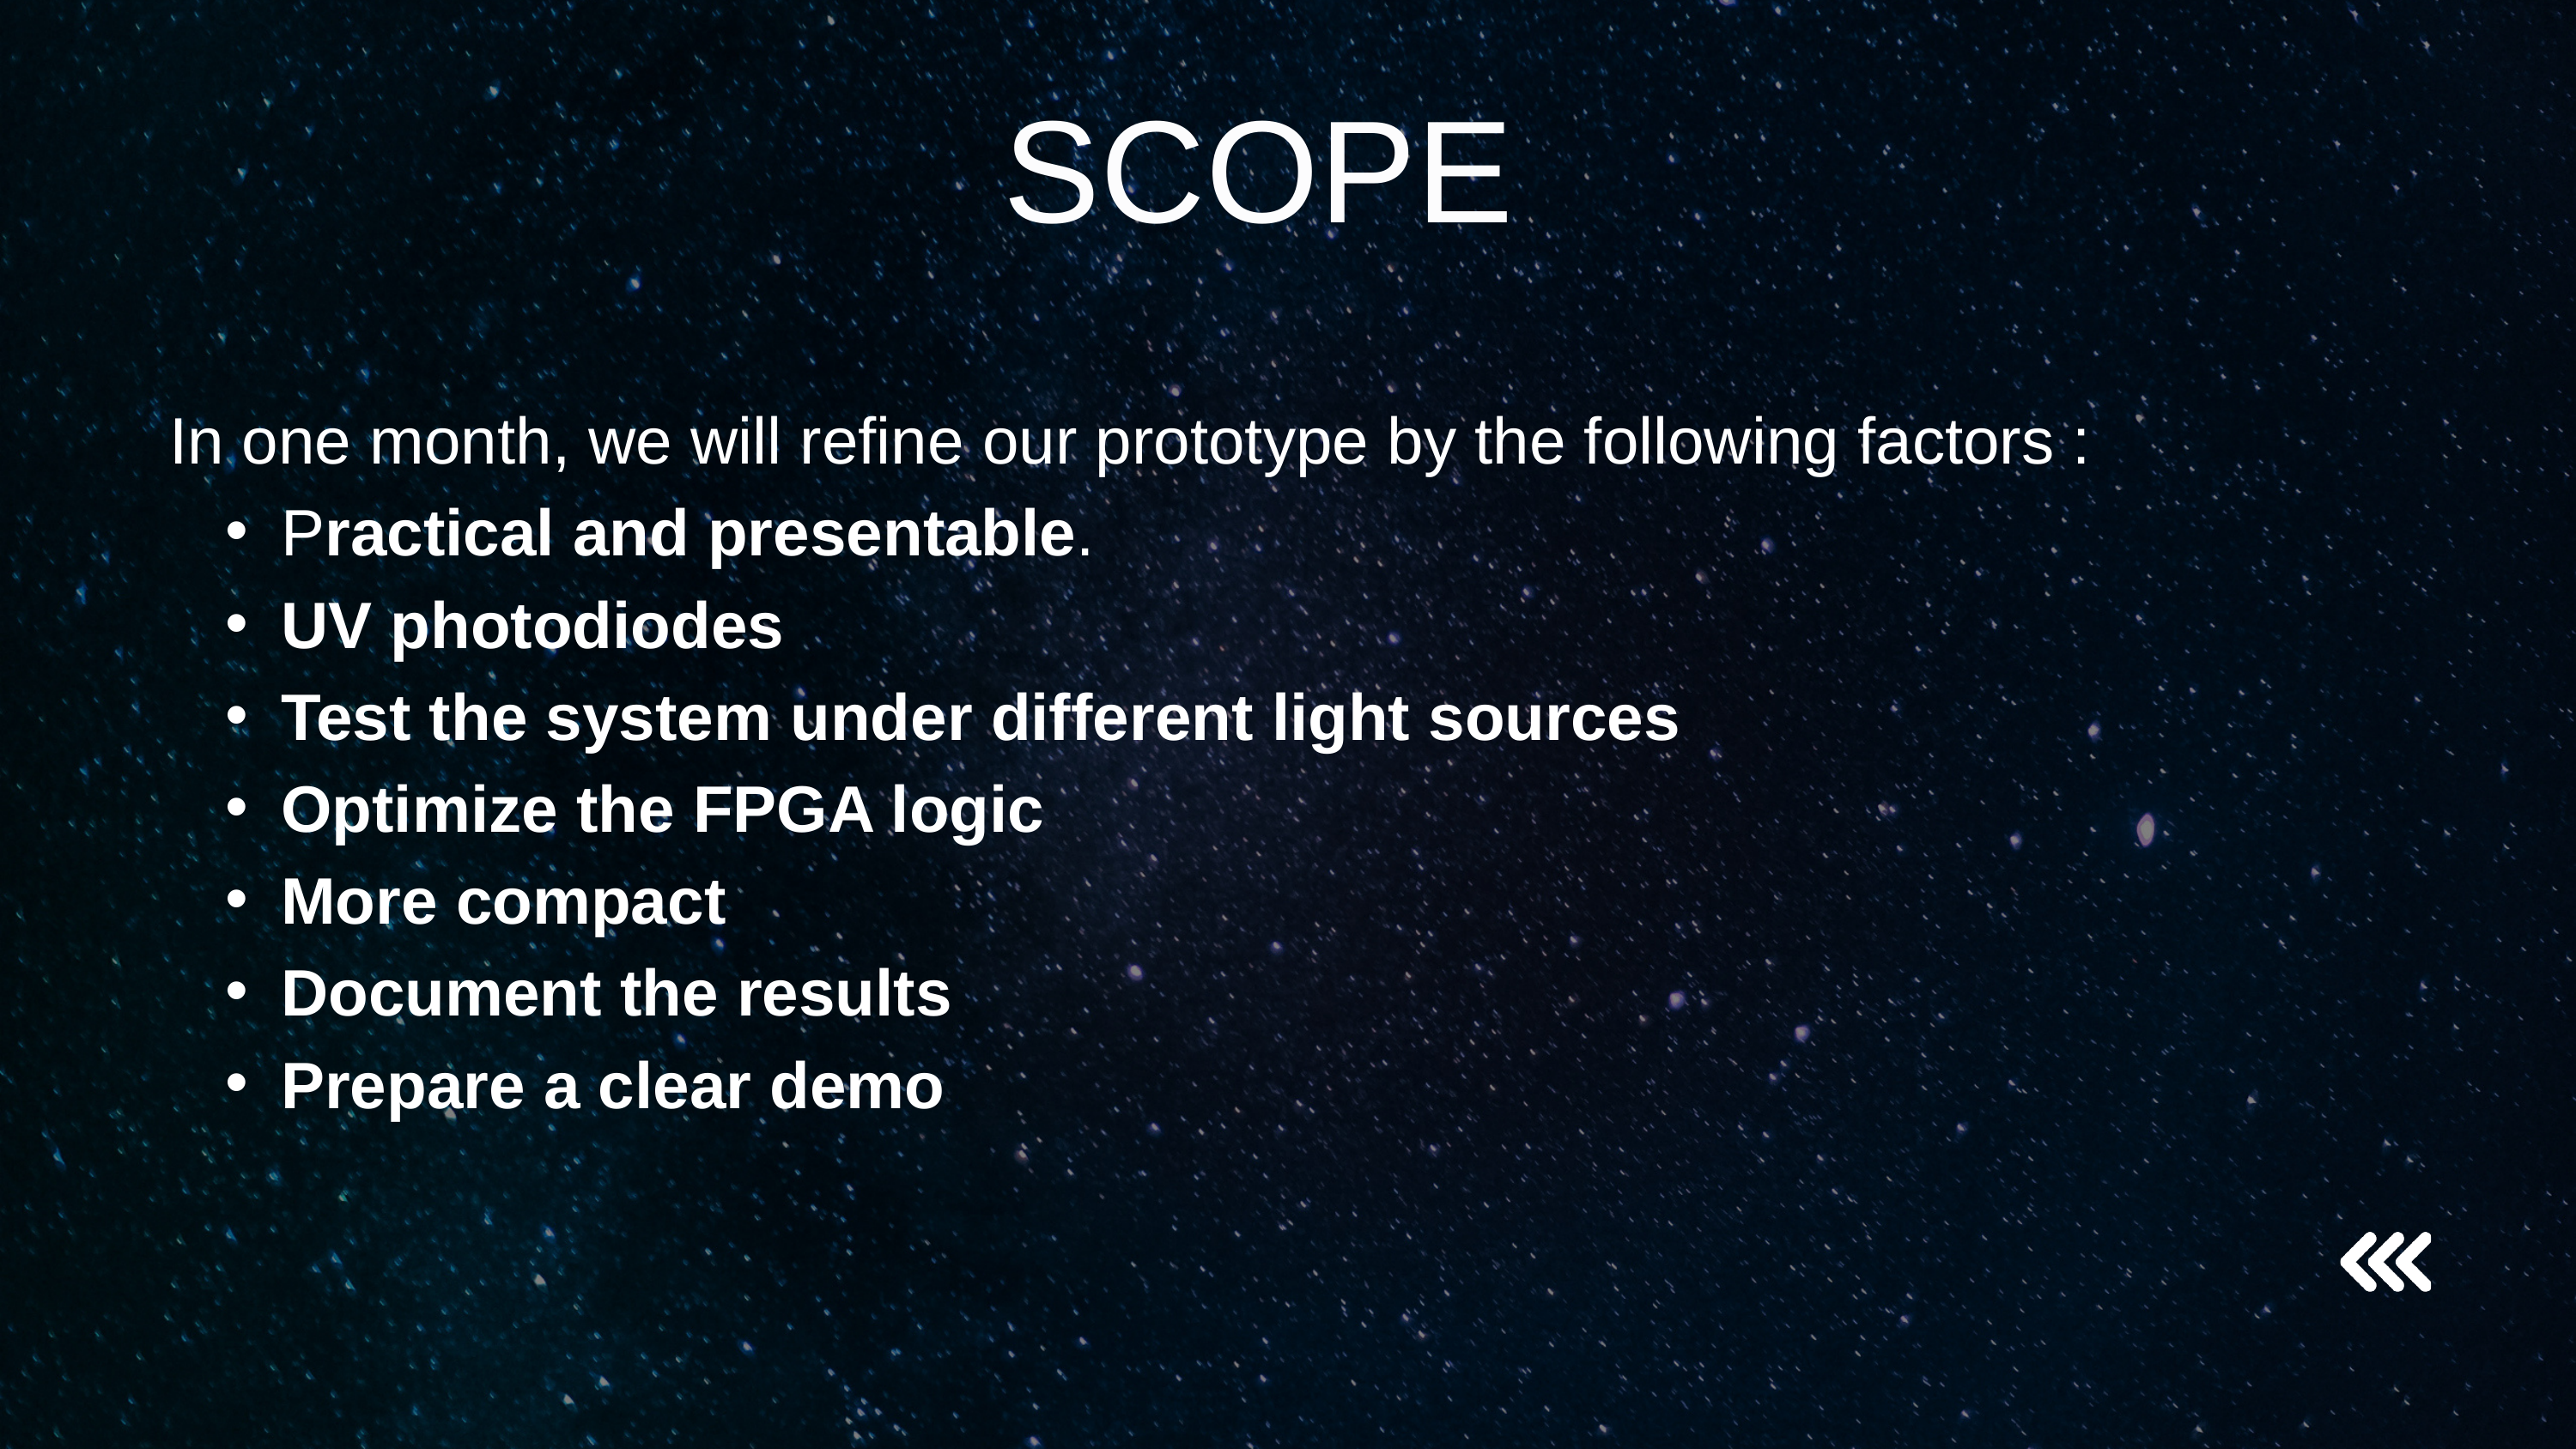

SCOPE
In one month, we will refine our prototype by the following factors :
Practical and presentable.
UV photodiodes
Test the system under different light sources
Optimize the FPGA logic
More compact
Document the results
Prepare a clear demo